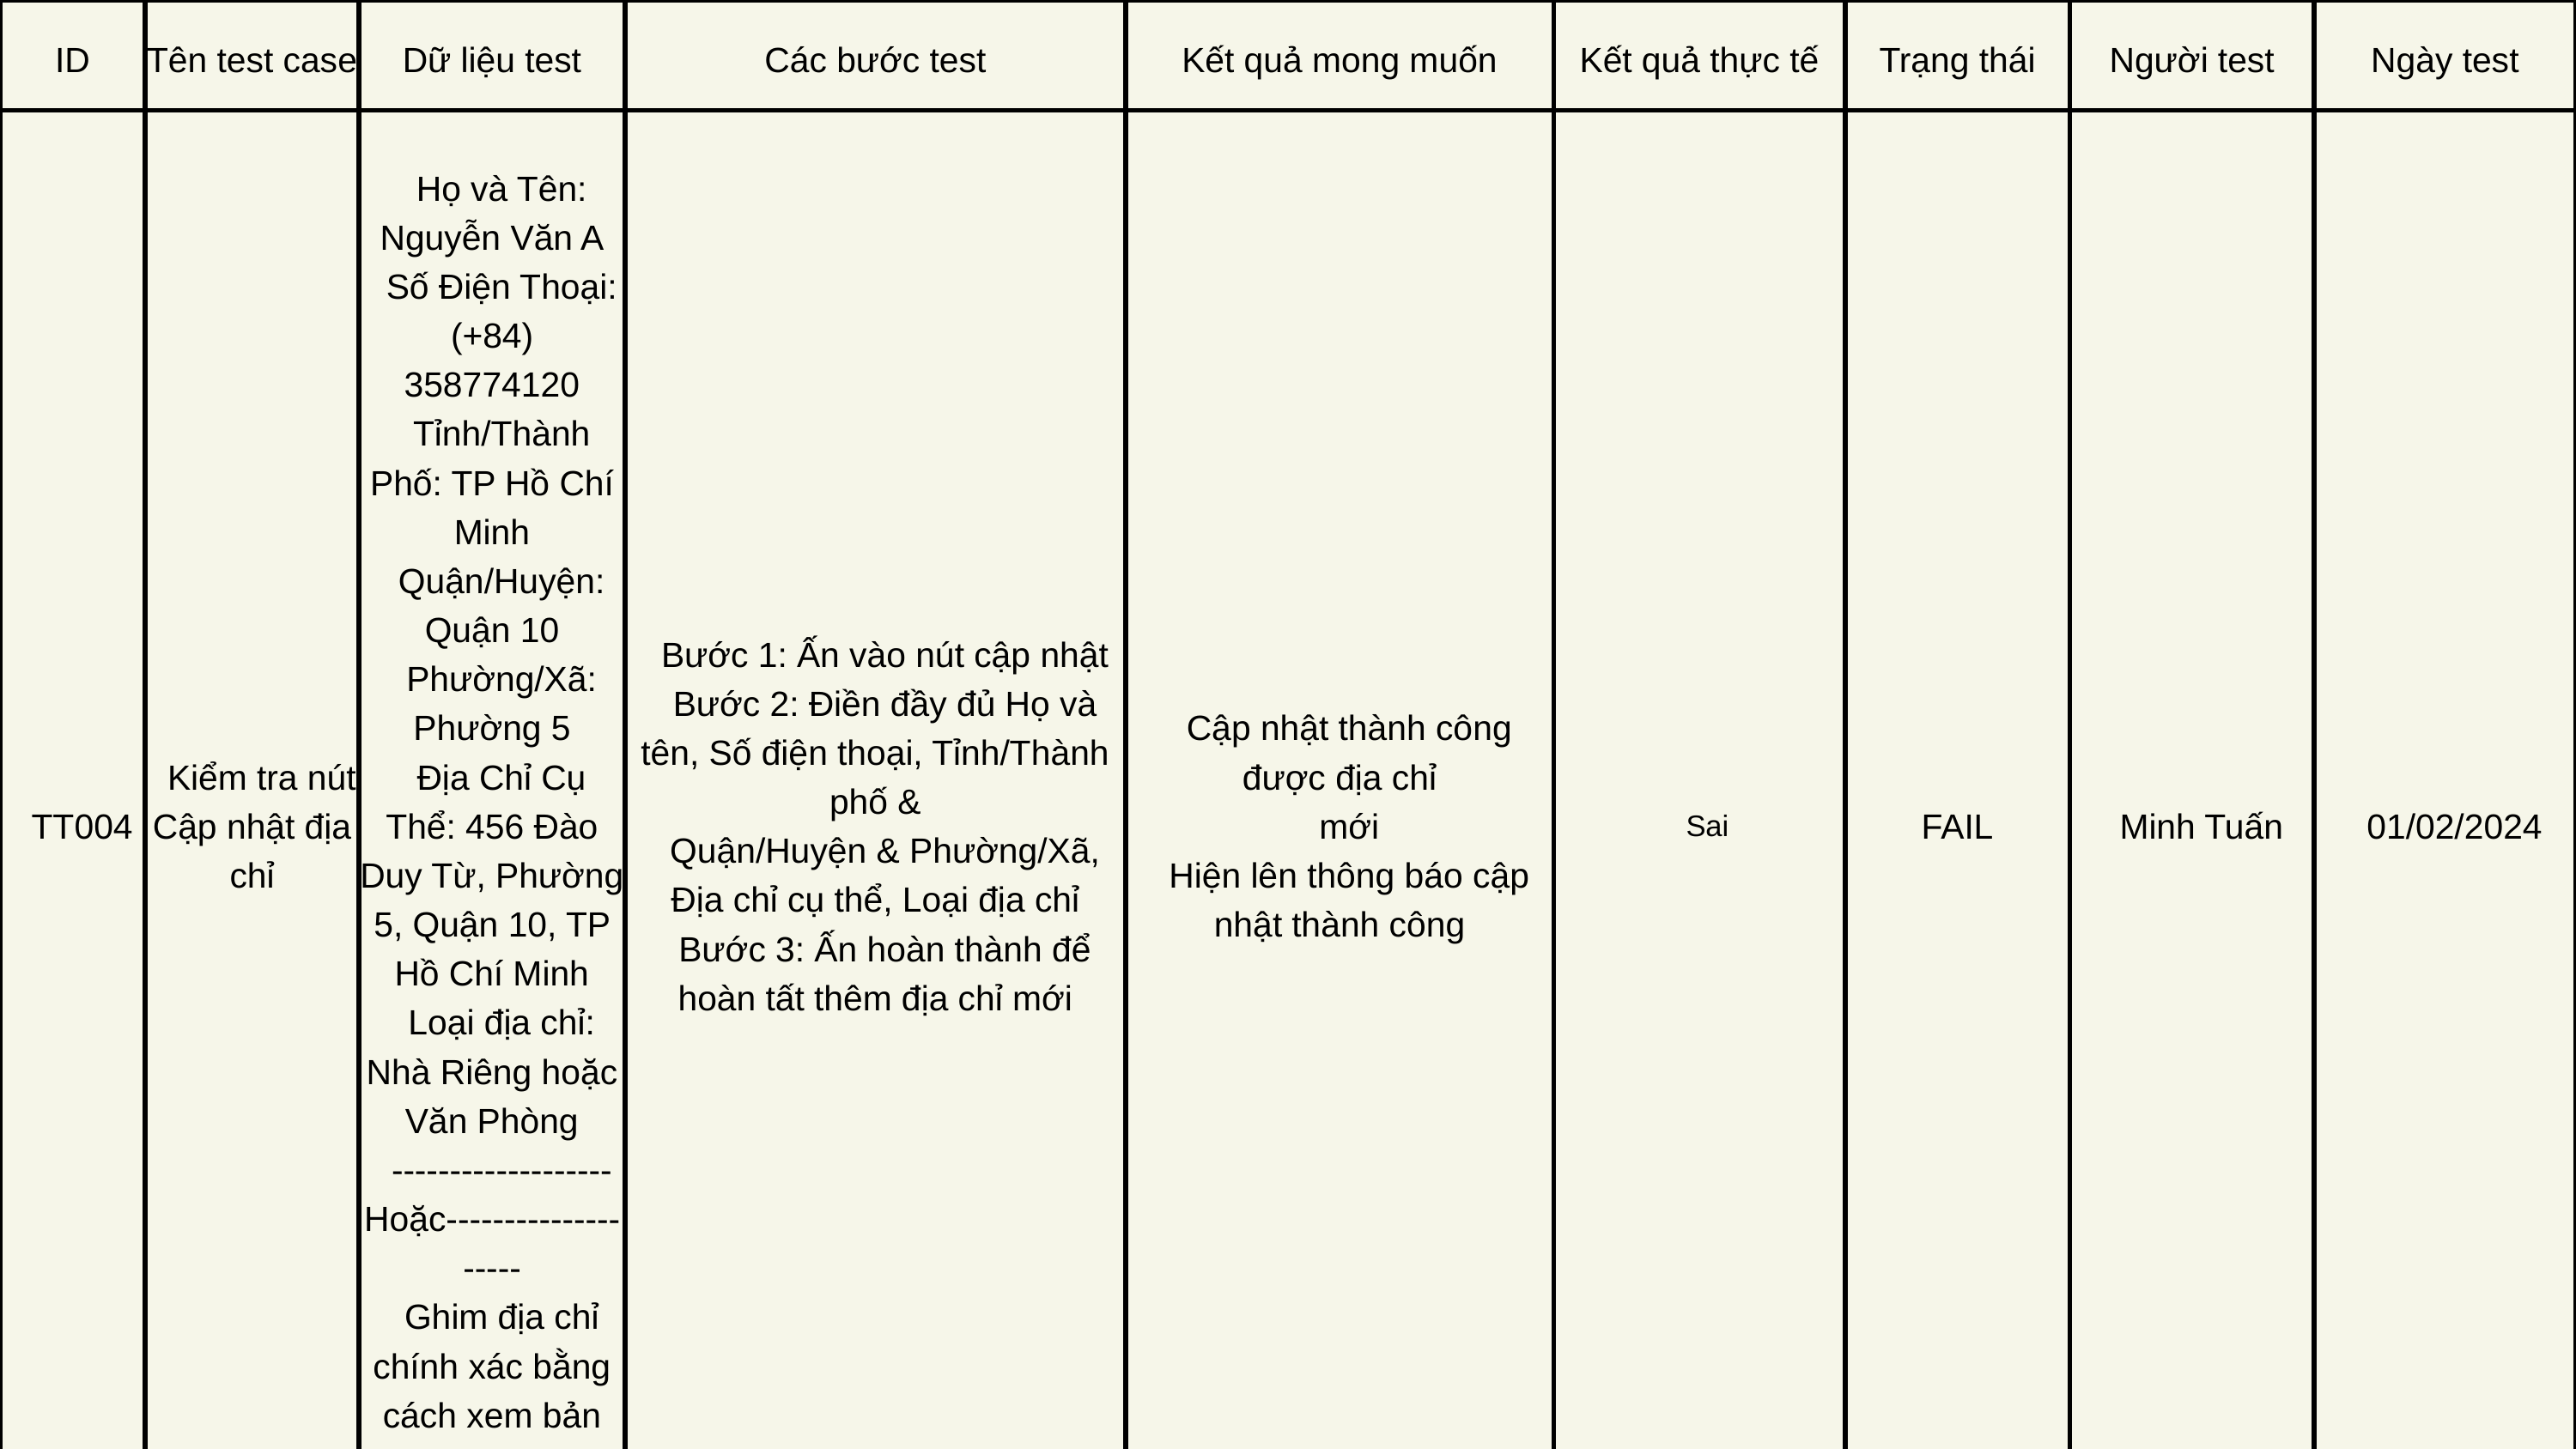

| ID | Tên test case | Dữ liệu test | Các bước test | Kết quả mong muốn | Kết quả thực tế | Trạng thái | Người test | Ngày test |
| --- | --- | --- | --- | --- | --- | --- | --- | --- |
| TT004 | Kiểm tra nút Cập nhật địa chỉ | Họ và Tên: Nguyễn Văn A Số Điện Thoại: (+84) 358774120 Tỉnh/Thành Phố: TP Hồ Chí Minh Quận/Huyện: Quận 10 Phường/Xã: Phường 5 Địa Chỉ Cụ Thể: 456 Đào Duy Từ, Phường 5, Quận 10, TP Hồ Chí Minh Loại địa chỉ: Nhà Riêng hoặc Văn Phòng -------------------Hoặc-------------------- Ghim địa chỉ chính xác bằng cách xem bản đồ | Bước 1: Ấn vào nút cập nhật Bước 2: Điền đầy đủ Họ và tên, Số điện thoại, Tỉnh/Thành phố & Quận/Huyện & Phường/Xã, Địa chỉ cụ thể, Loại địa chỉ Bước 3: Ấn hoàn thành để hoàn tất thêm địa chỉ mới | Cập nhật thành công được địa chỉ mới Hiện lên thông báo cập nhật thành công | Sai | FAIL | Minh Tuấn | 01/02/2024 |